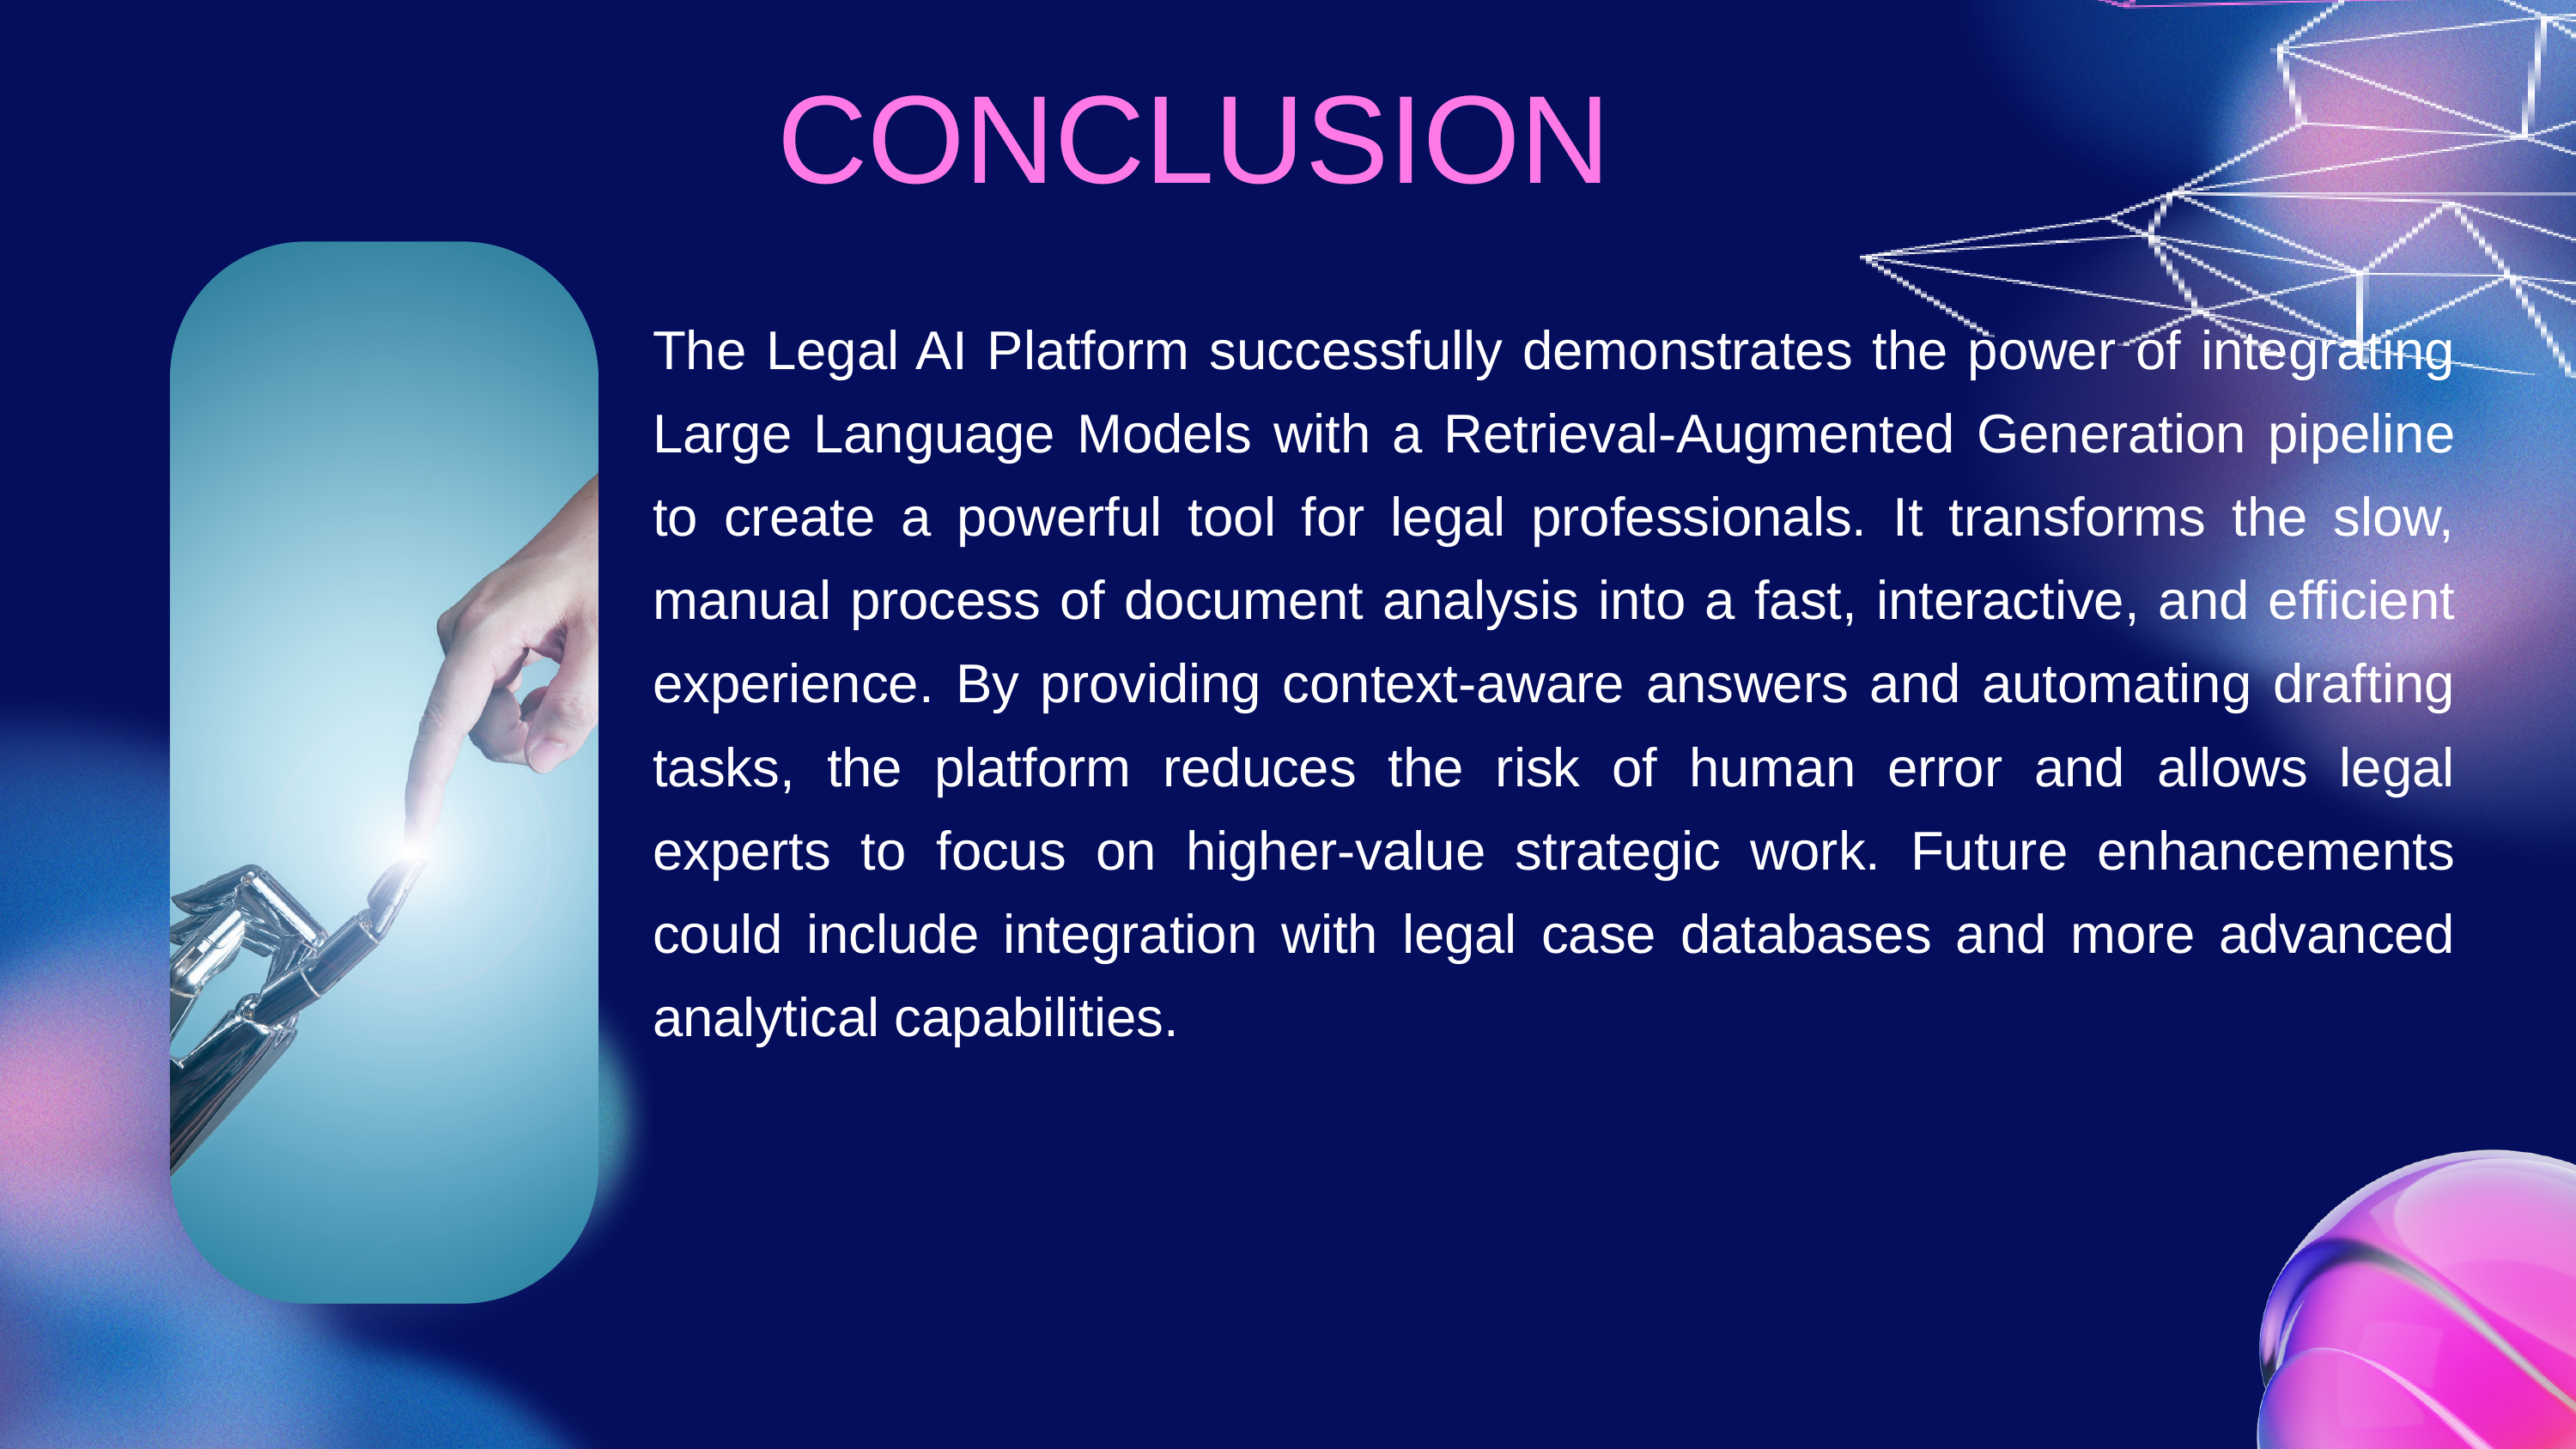

CONCLUSION

The Legal AI Platform successfully demonstrates the power of integrating Large Language Models with a Retrieval-Augmented Generation pipeline to create a powerful tool for legal professionals. It transforms the slow, manual process of document analysis into a fast, interactive, and efficient experience. By providing context-aware answers and automating drafting tasks, the platform reduces the risk of human error and allows legal experts to focus on higher-value strategic work. Future enhancements could include integration with legal case databases and more advanced analytical capabilities.